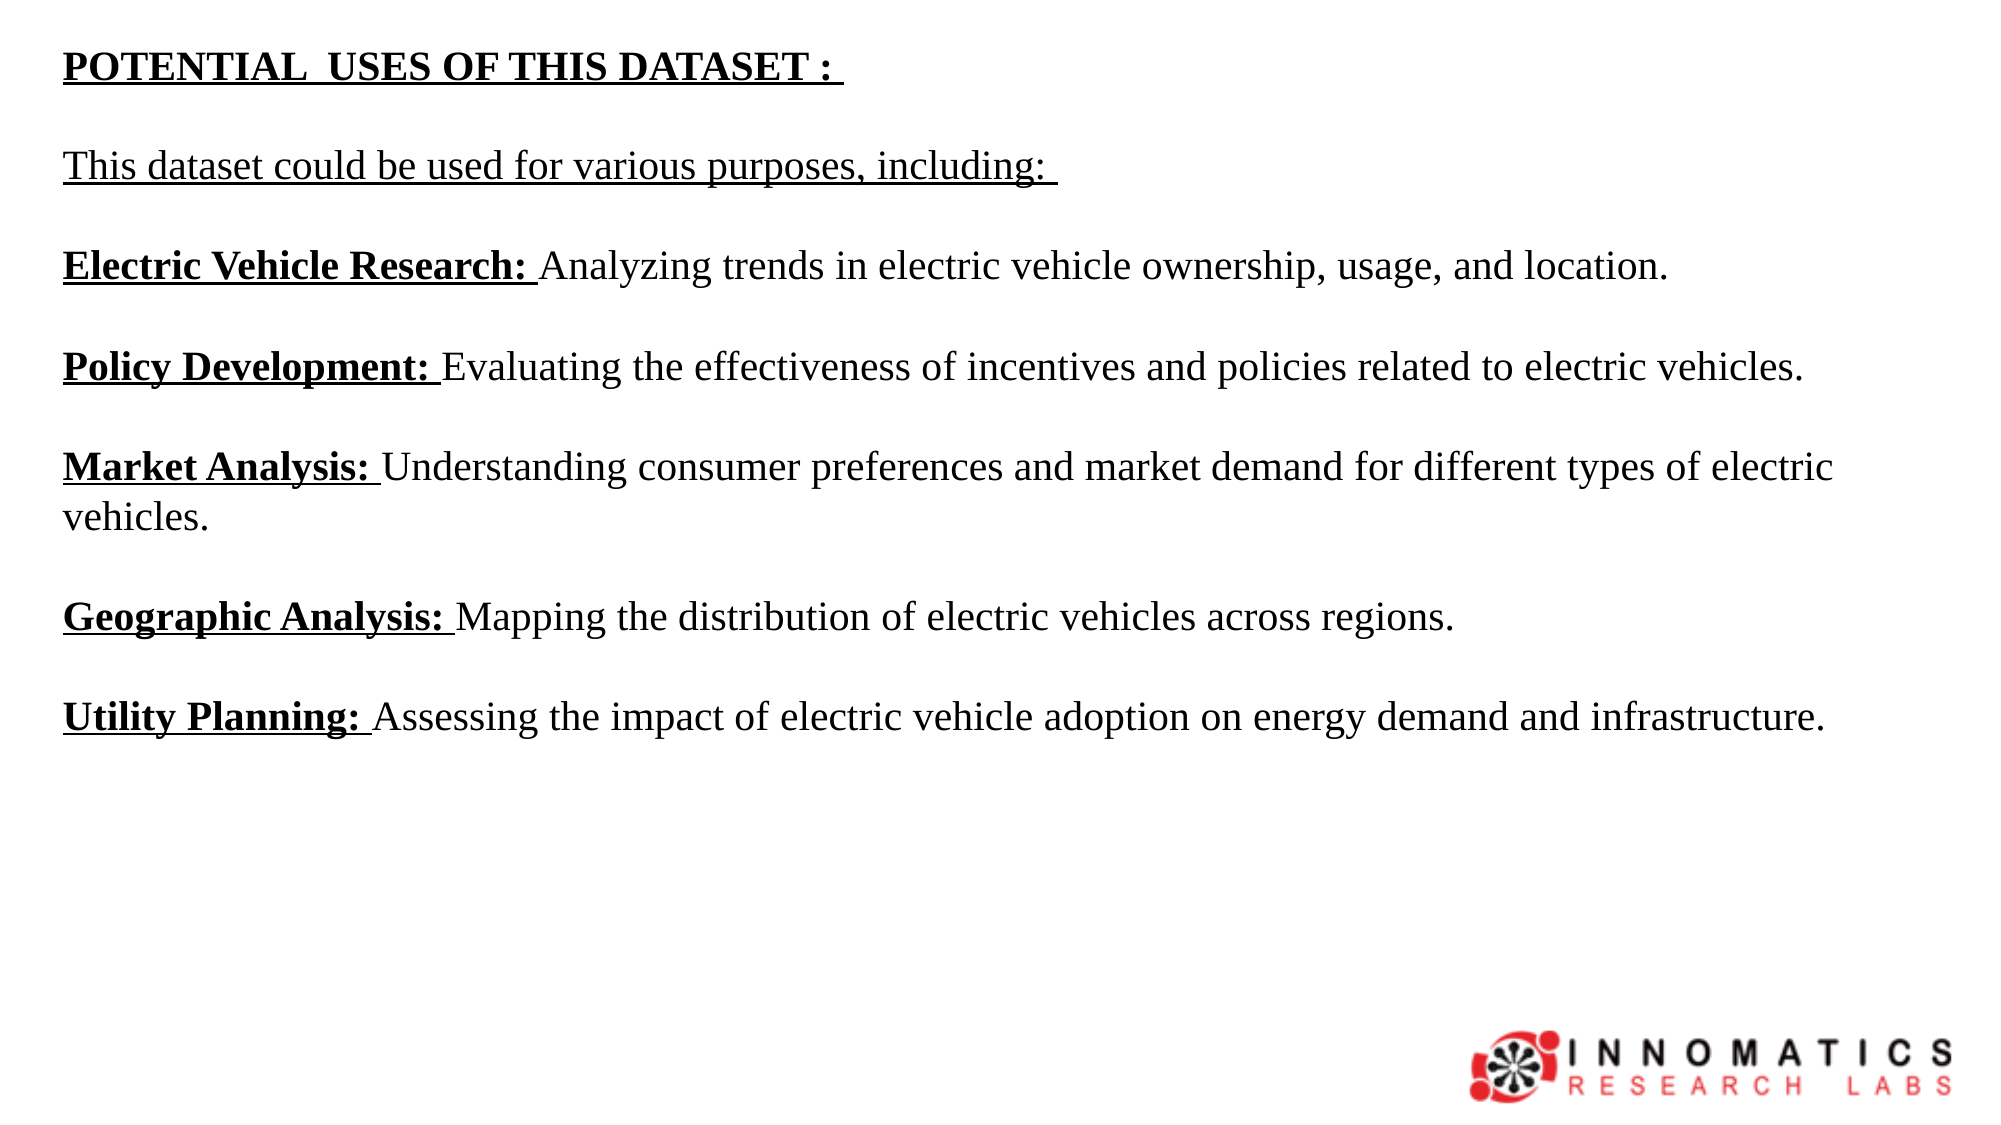

POTENTIAL  USES OF THIS DATASET :

This dataset could be used for various purposes, including:

Electric Vehicle Research: Analyzing trends in electric vehicle ownership, usage, and location.

Policy Development: Evaluating the effectiveness of incentives and policies related to electric vehicles.

Market Analysis: Understanding consumer preferences and market demand for different types of electric vehicles.

Geographic Analysis: Mapping the distribution of electric vehicles across regions.

Utility Planning: Assessing the impact of electric vehicle adoption on energy demand and infrastructure.